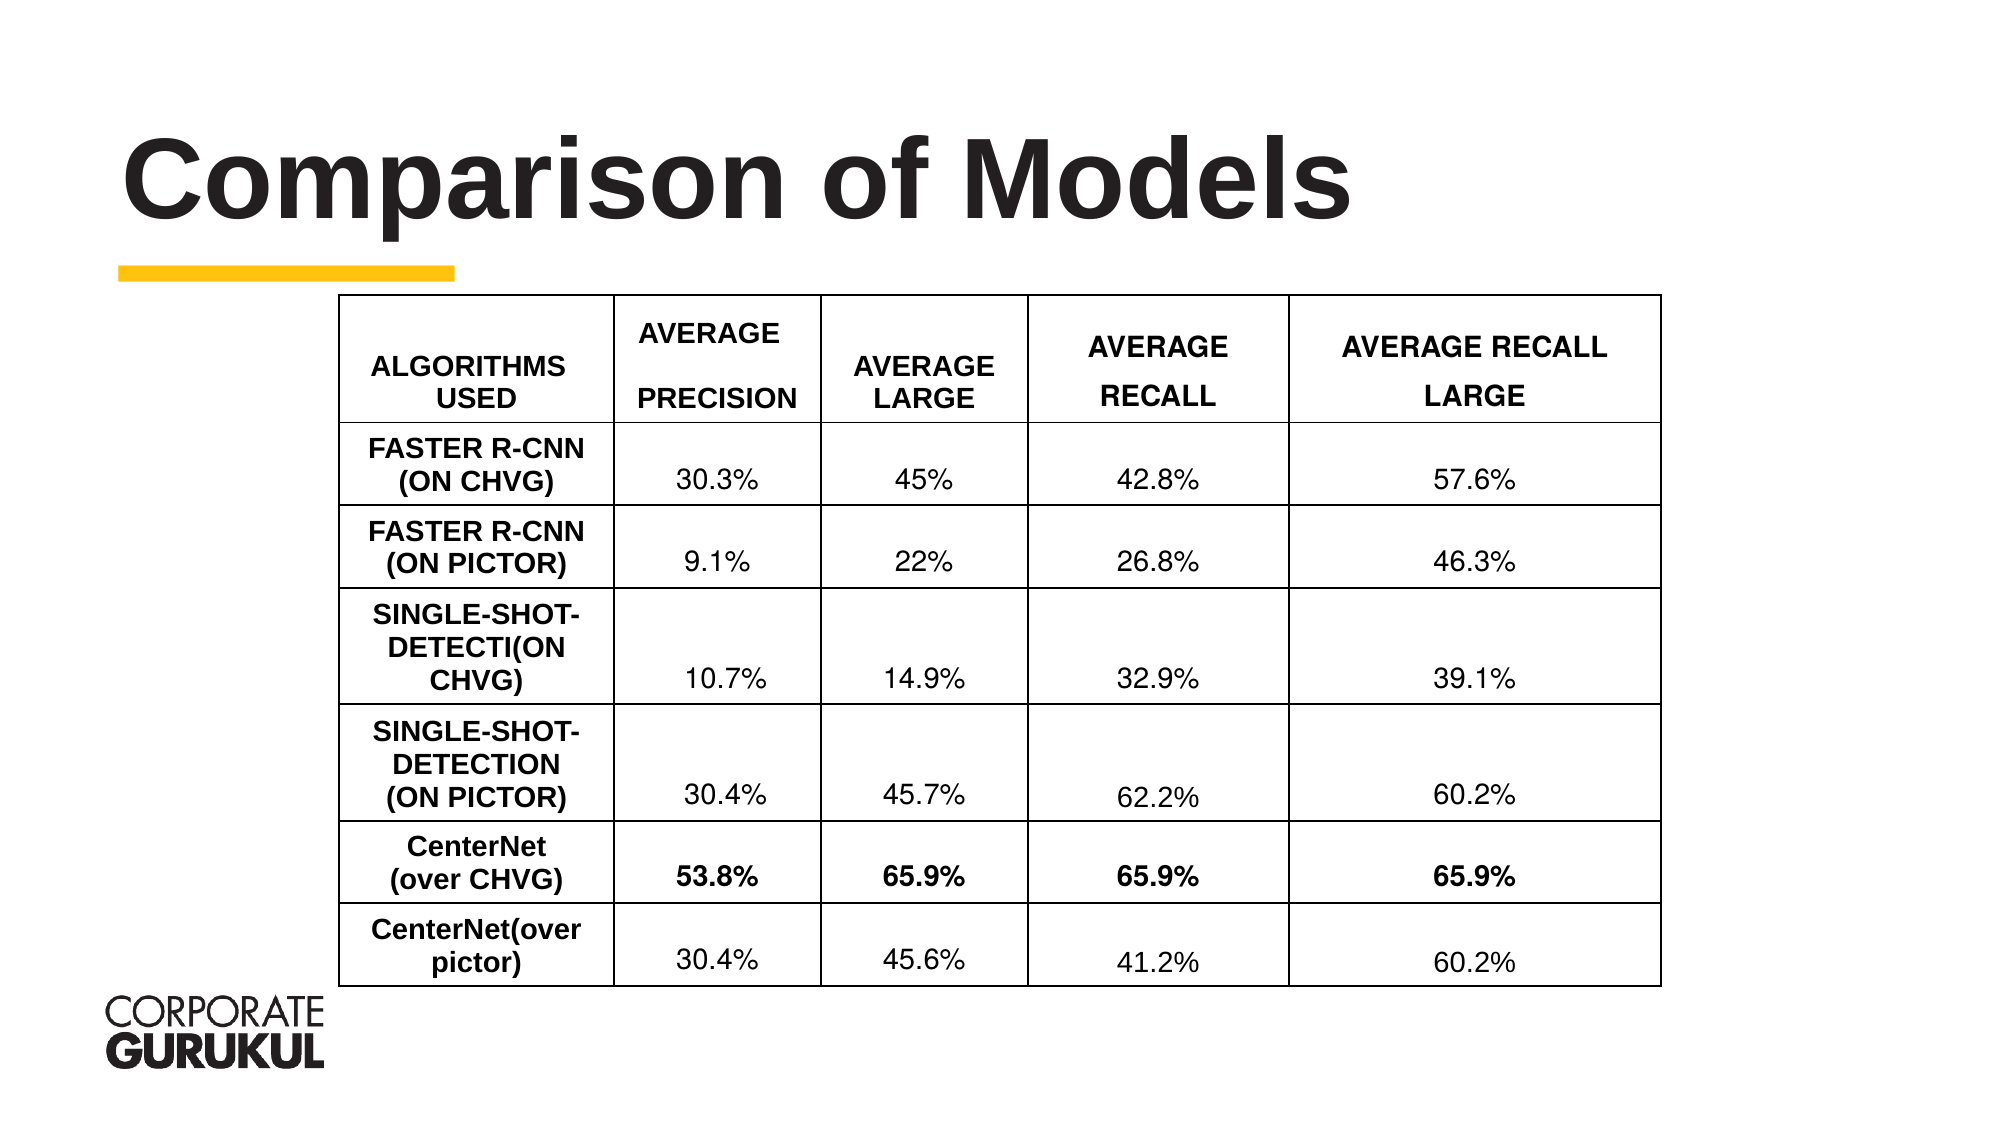

Comparison of Models
| ALGORITHMS USED | AVERAGE PRECISION | AVERAGE LARGE | AVERAGE RECALL | AVERAGE RECALL LARGE |
| --- | --- | --- | --- | --- |
| FASTER R-CNN (ON CHVG) | 30.3% | 45% | 42.8% | 57.6% |
| FASTER R-CNN (ON PICTOR) | 9.1% | 22% | 26.8% | 46.3% |
| SINGLE-SHOT-DETECTI(ON CHVG) | 10.7% | 14.9% | 32.9% | 39.1% |
| SINGLE-SHOT-DETECTION (ON PICTOR) | 30.4% | 45.7% | 62.2% | 60.2% |
| CenterNet (over CHVG) | 53.8% | 65.9% | 65.9% | 65.9% |
| CenterNet(over pictor) | 30.4% | 45.6% | 41.2% | 60.2% |